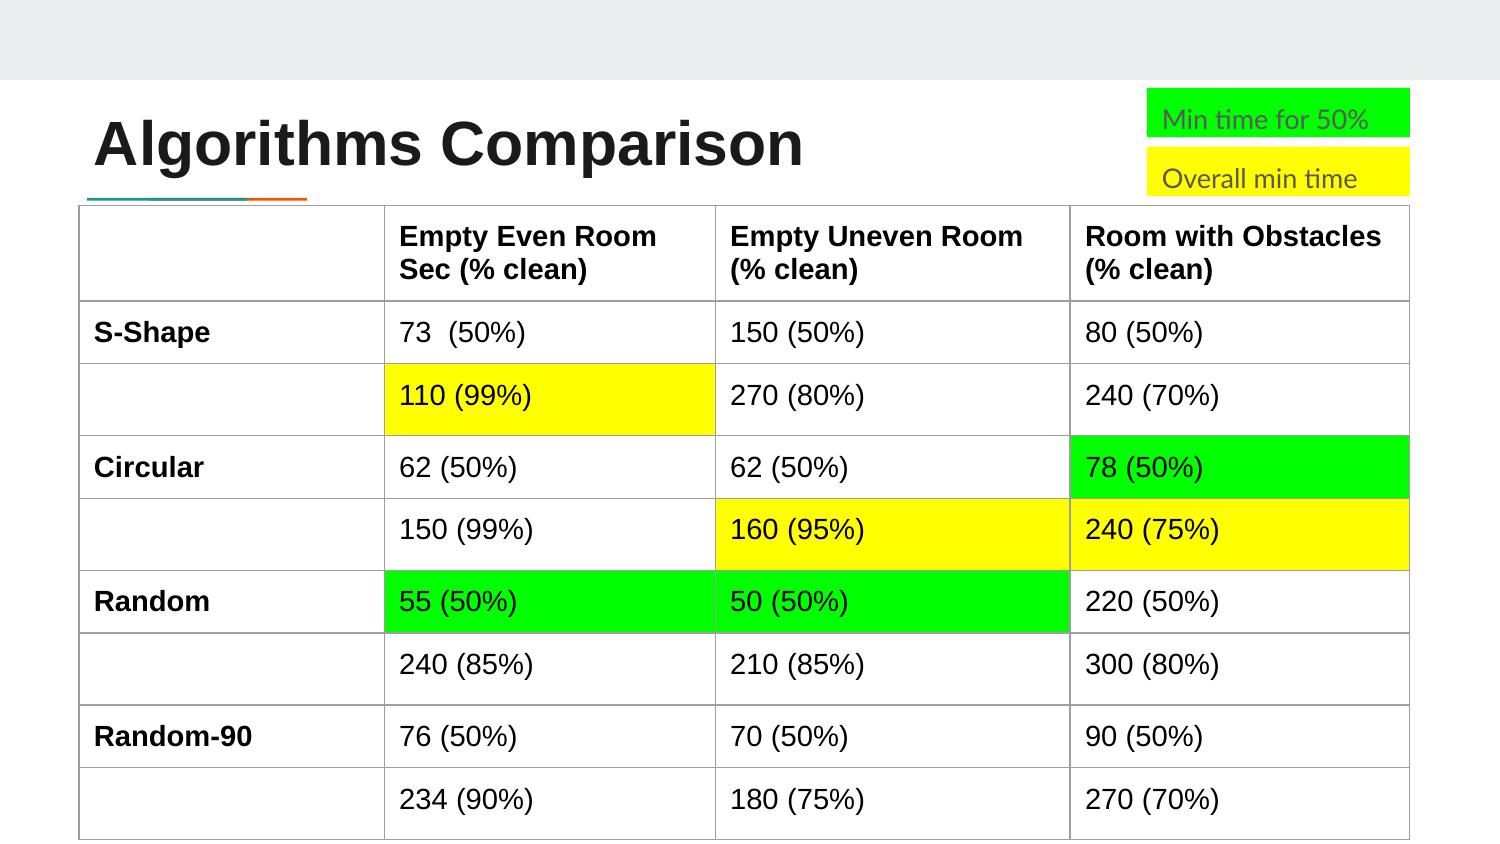

# Algorithms Comparison
Min time for 50%
Overall min time
|  | Empty Even Room Sec (% clean) | Empty Uneven Room (% clean) | Room with Obstacles (% clean) |
| --- | --- | --- | --- |
| S-Shape | 73 (50%) | 150 (50%) | 80 (50%) |
|  | 110 (99%) | 270 (80%) | 240 (70%) |
| Circular | 62 (50%) | 62 (50%) | 78 (50%) |
|  | 150 (99%) | 160 (95%) | 240 (75%) |
| Random | 55 (50%) | 50 (50%) | 220 (50%) |
|  | 240 (85%) | 210 (85%) | 300 (80%) |
| Random-90 | 76 (50%) | 70 (50%) | 90 (50%) |
|  | 234 (90%) | 180 (75%) | 270 (70%) |